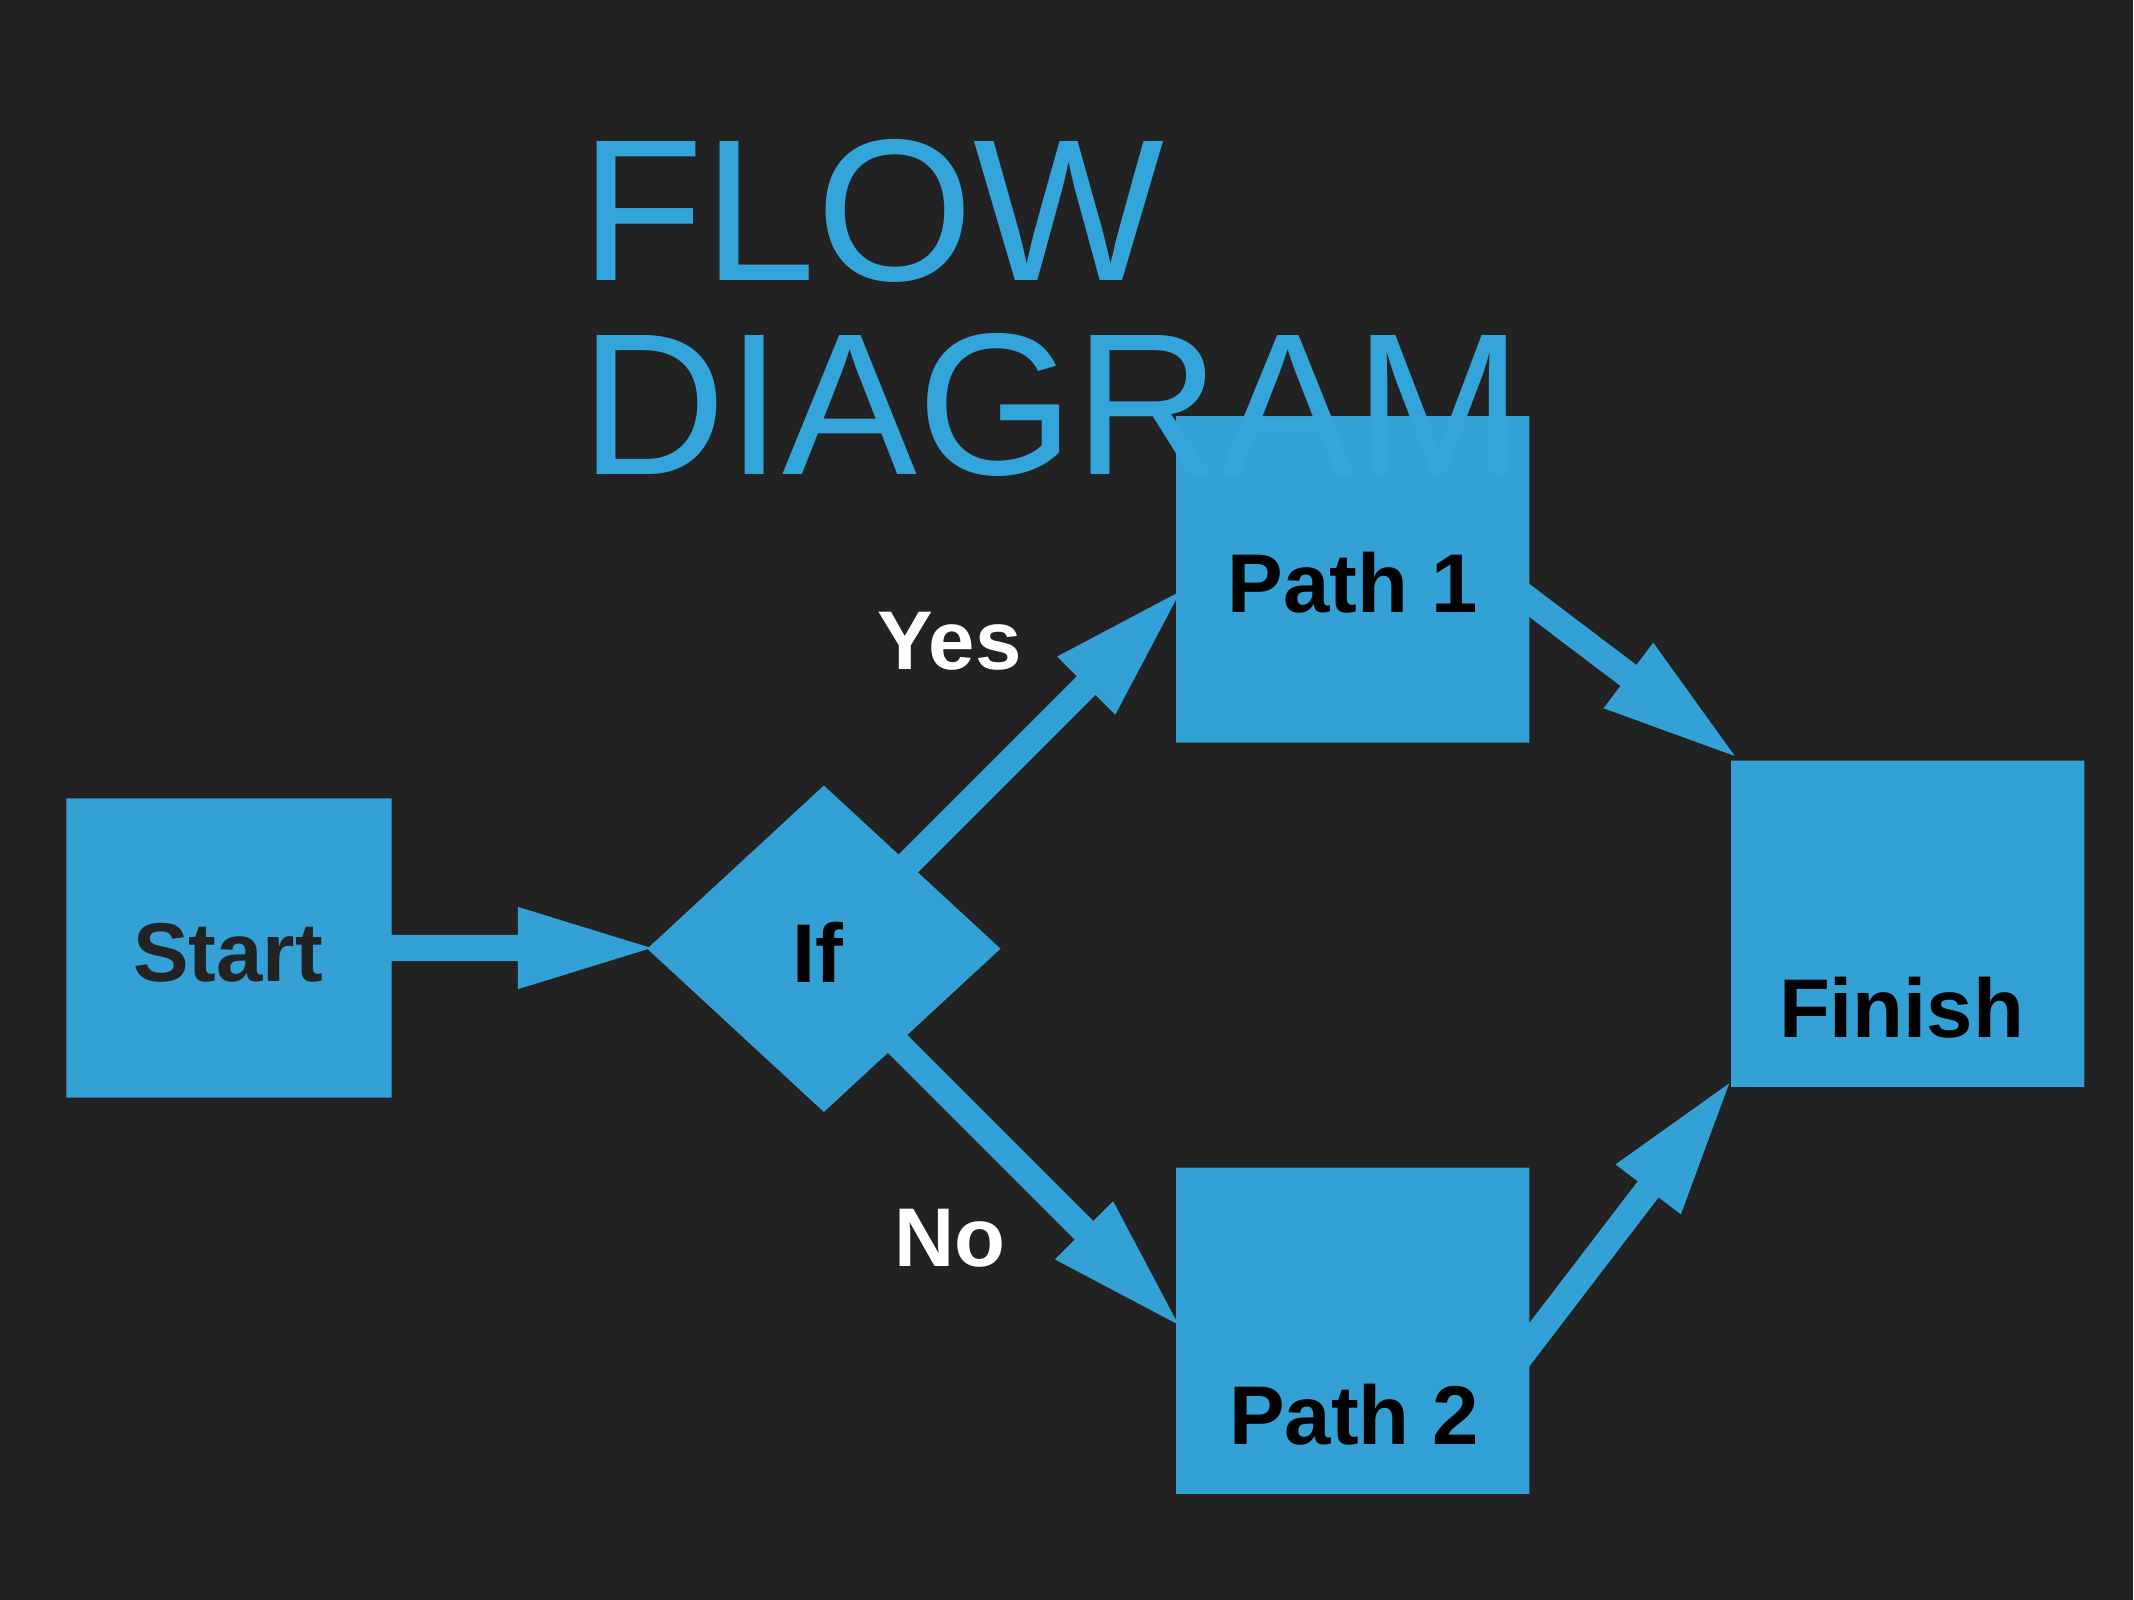

Flow Diagram

Path 1
Yes

Start
If

Finish

No

Path 2